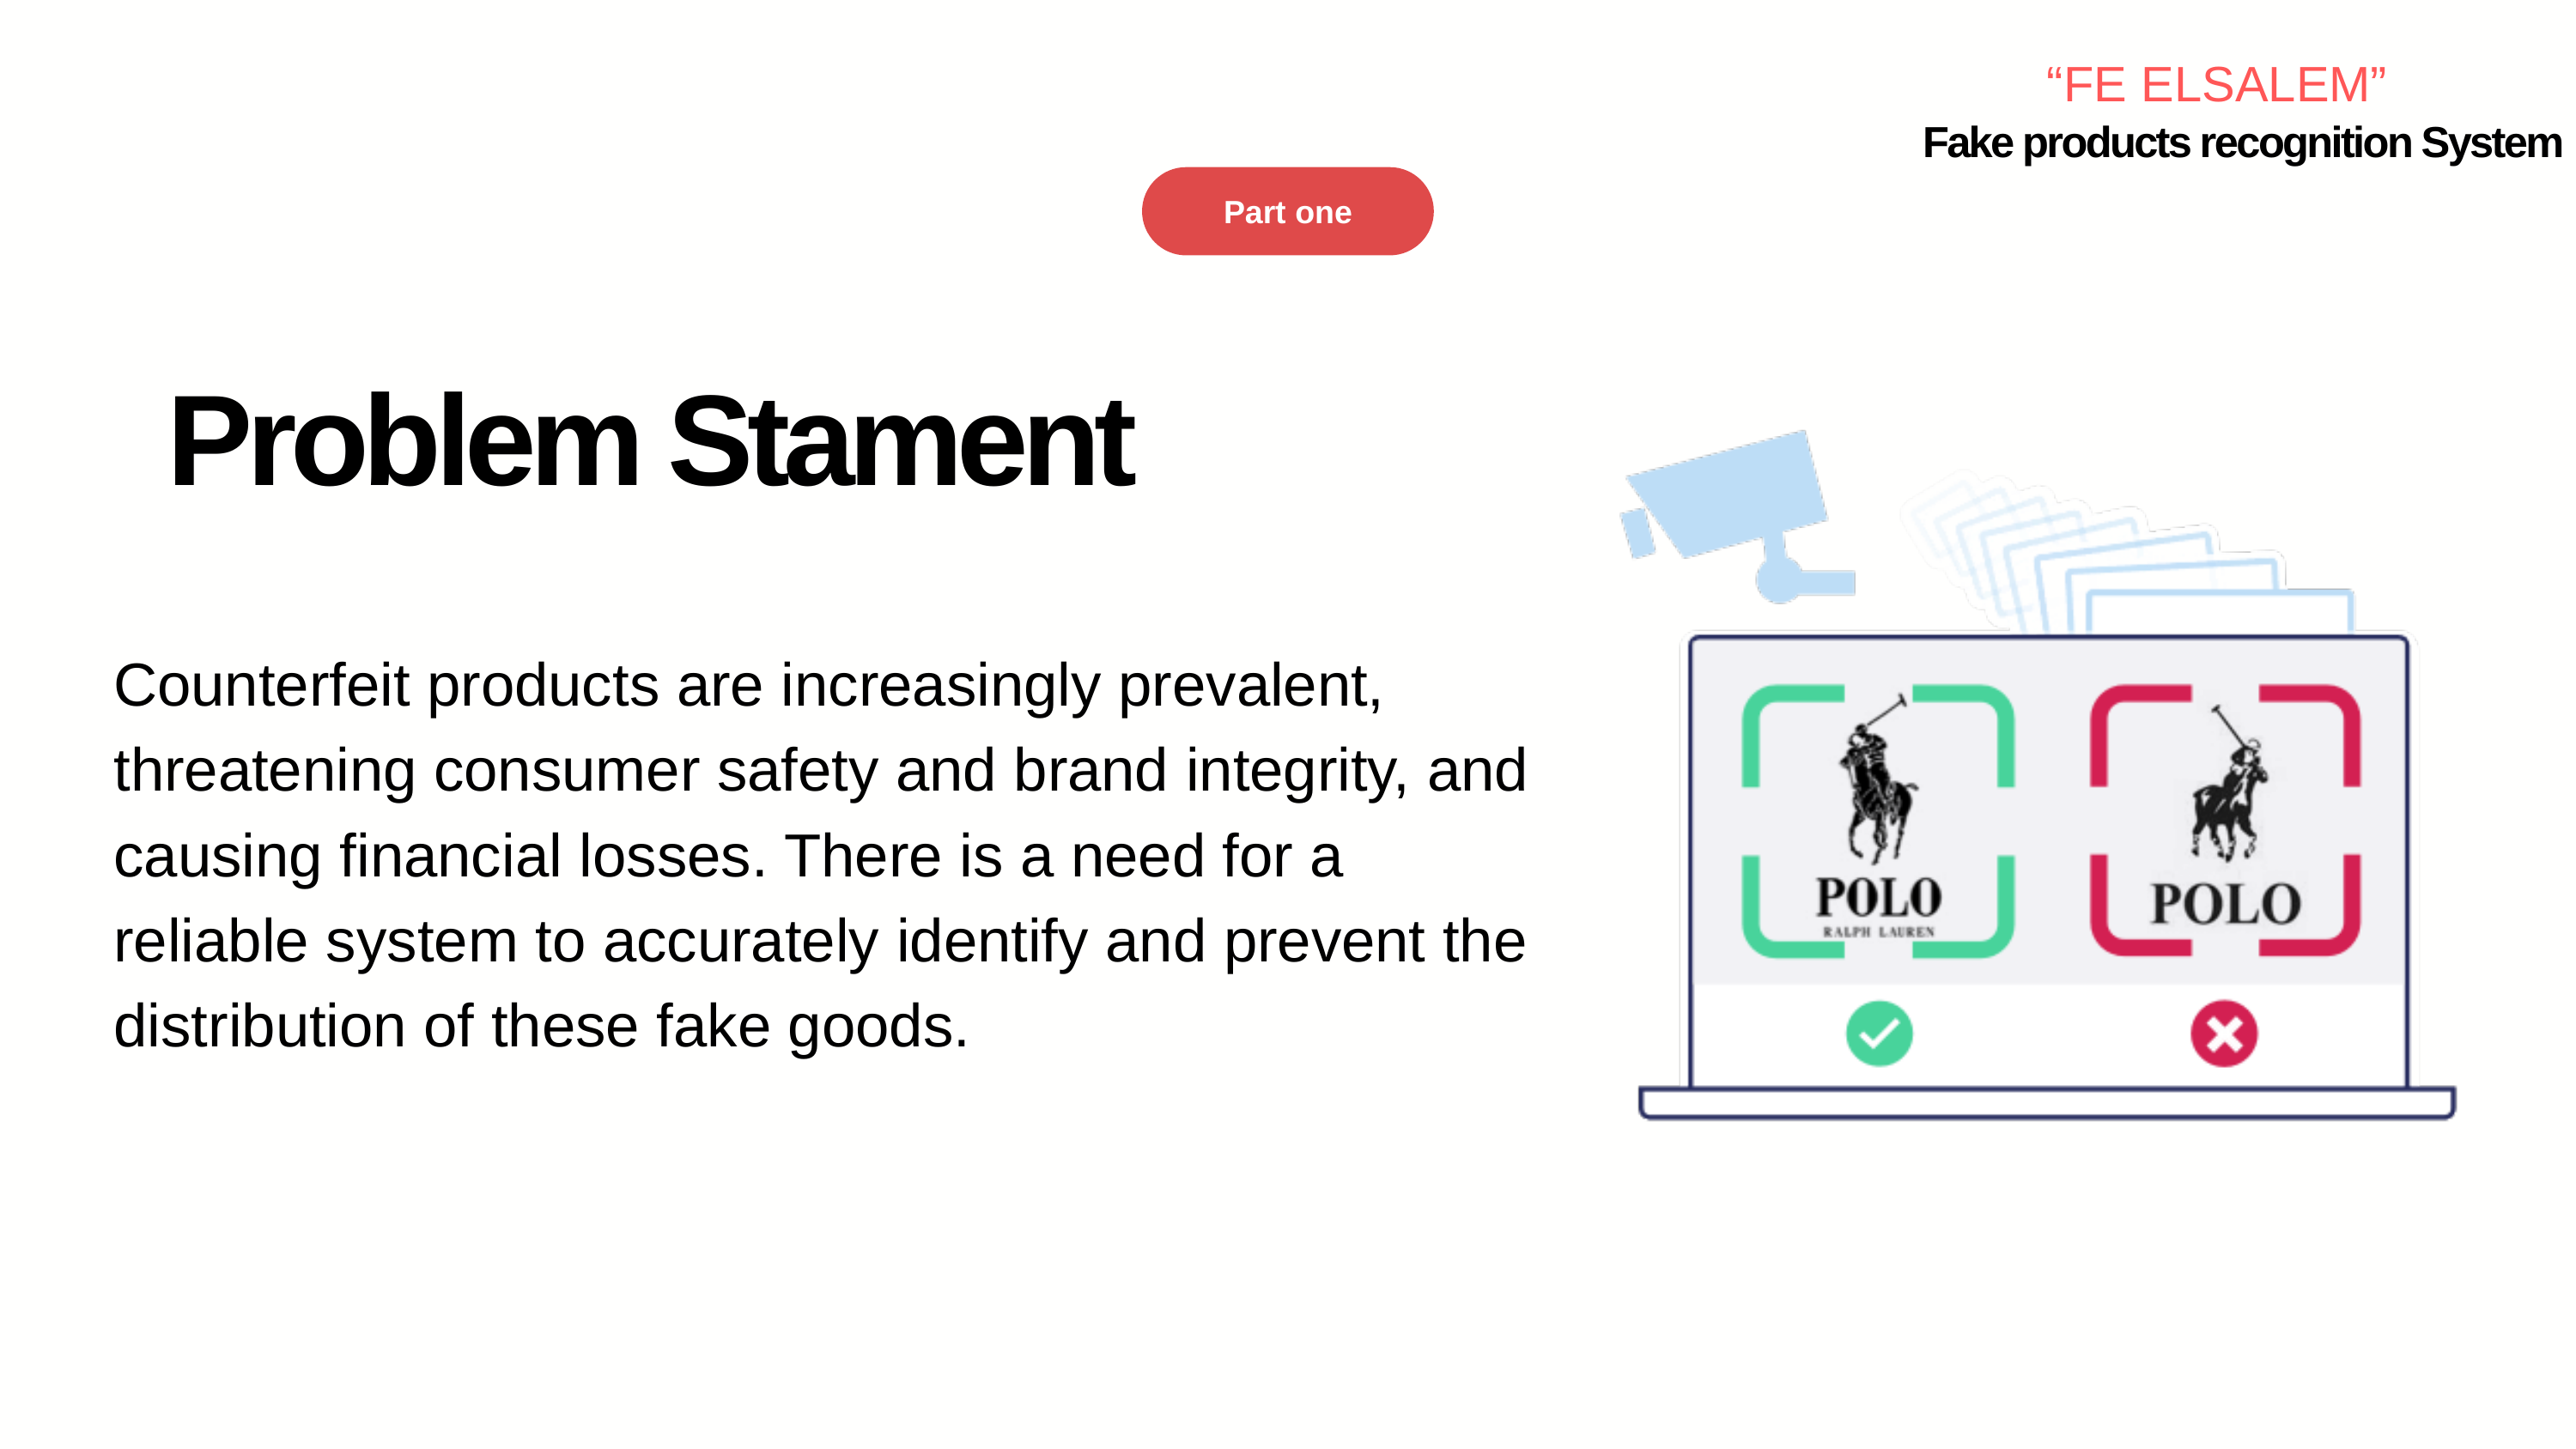

“FE ELSALEM”
Fake products recognition System

Part one

Problem Stament

Counterfeit products are increasingly prevalent, threatening consumer safety and brand integrity, and causing financial losses. There is a need for a reliable system to accurately identify and prevent the distribution of these fake goods.